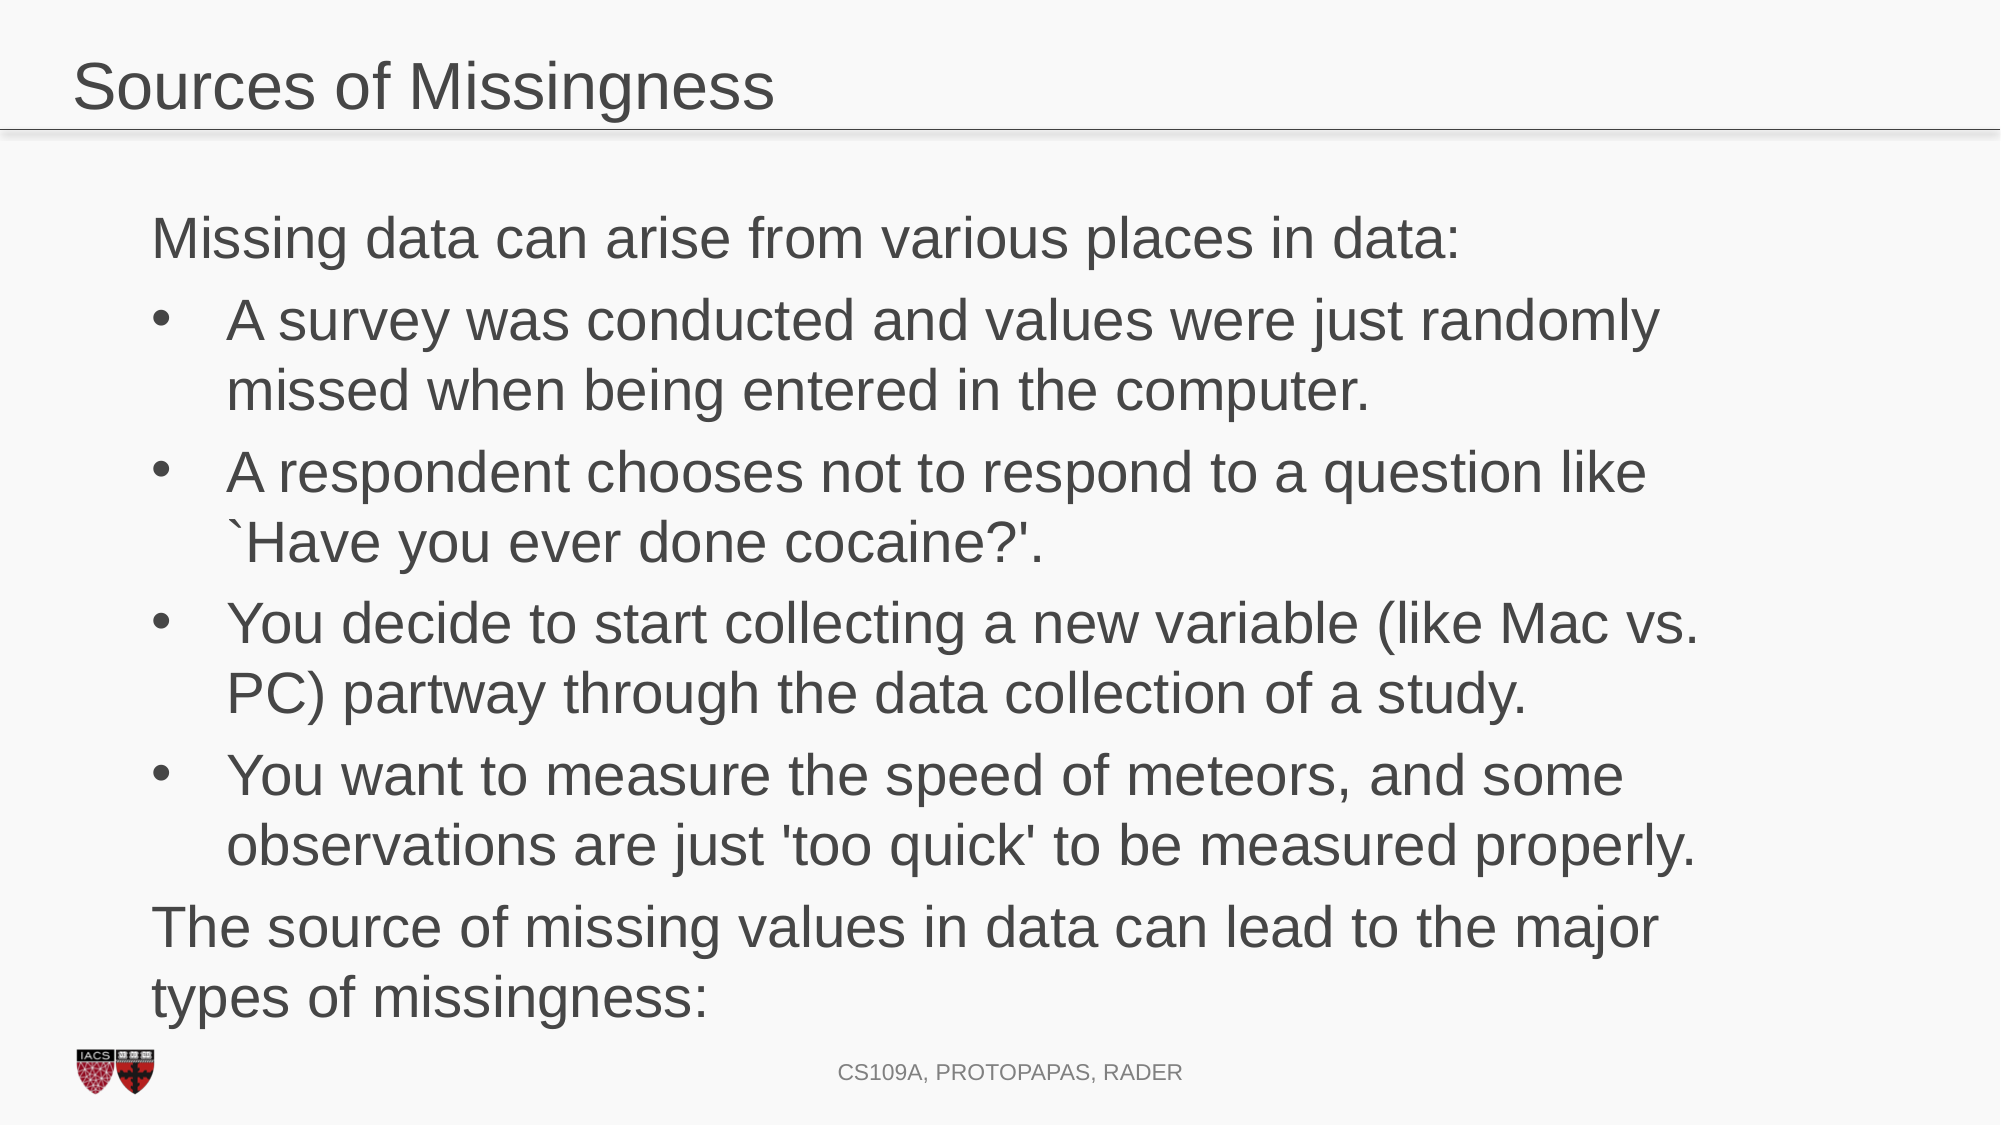

# Sources of Missingness
Missing data can arise from various places in data:
A survey was conducted and values were just randomly missed when being entered in the computer.
A respondent chooses not to respond to a question like `Have you ever done cocaine?'.
You decide to start collecting a new variable (like Mac vs. PC) partway through the data collection of a study.
You want to measure the speed of meteors, and some observations are just 'too quick' to be measured properly.
The source of missing values in data can lead to the major types of missingness: